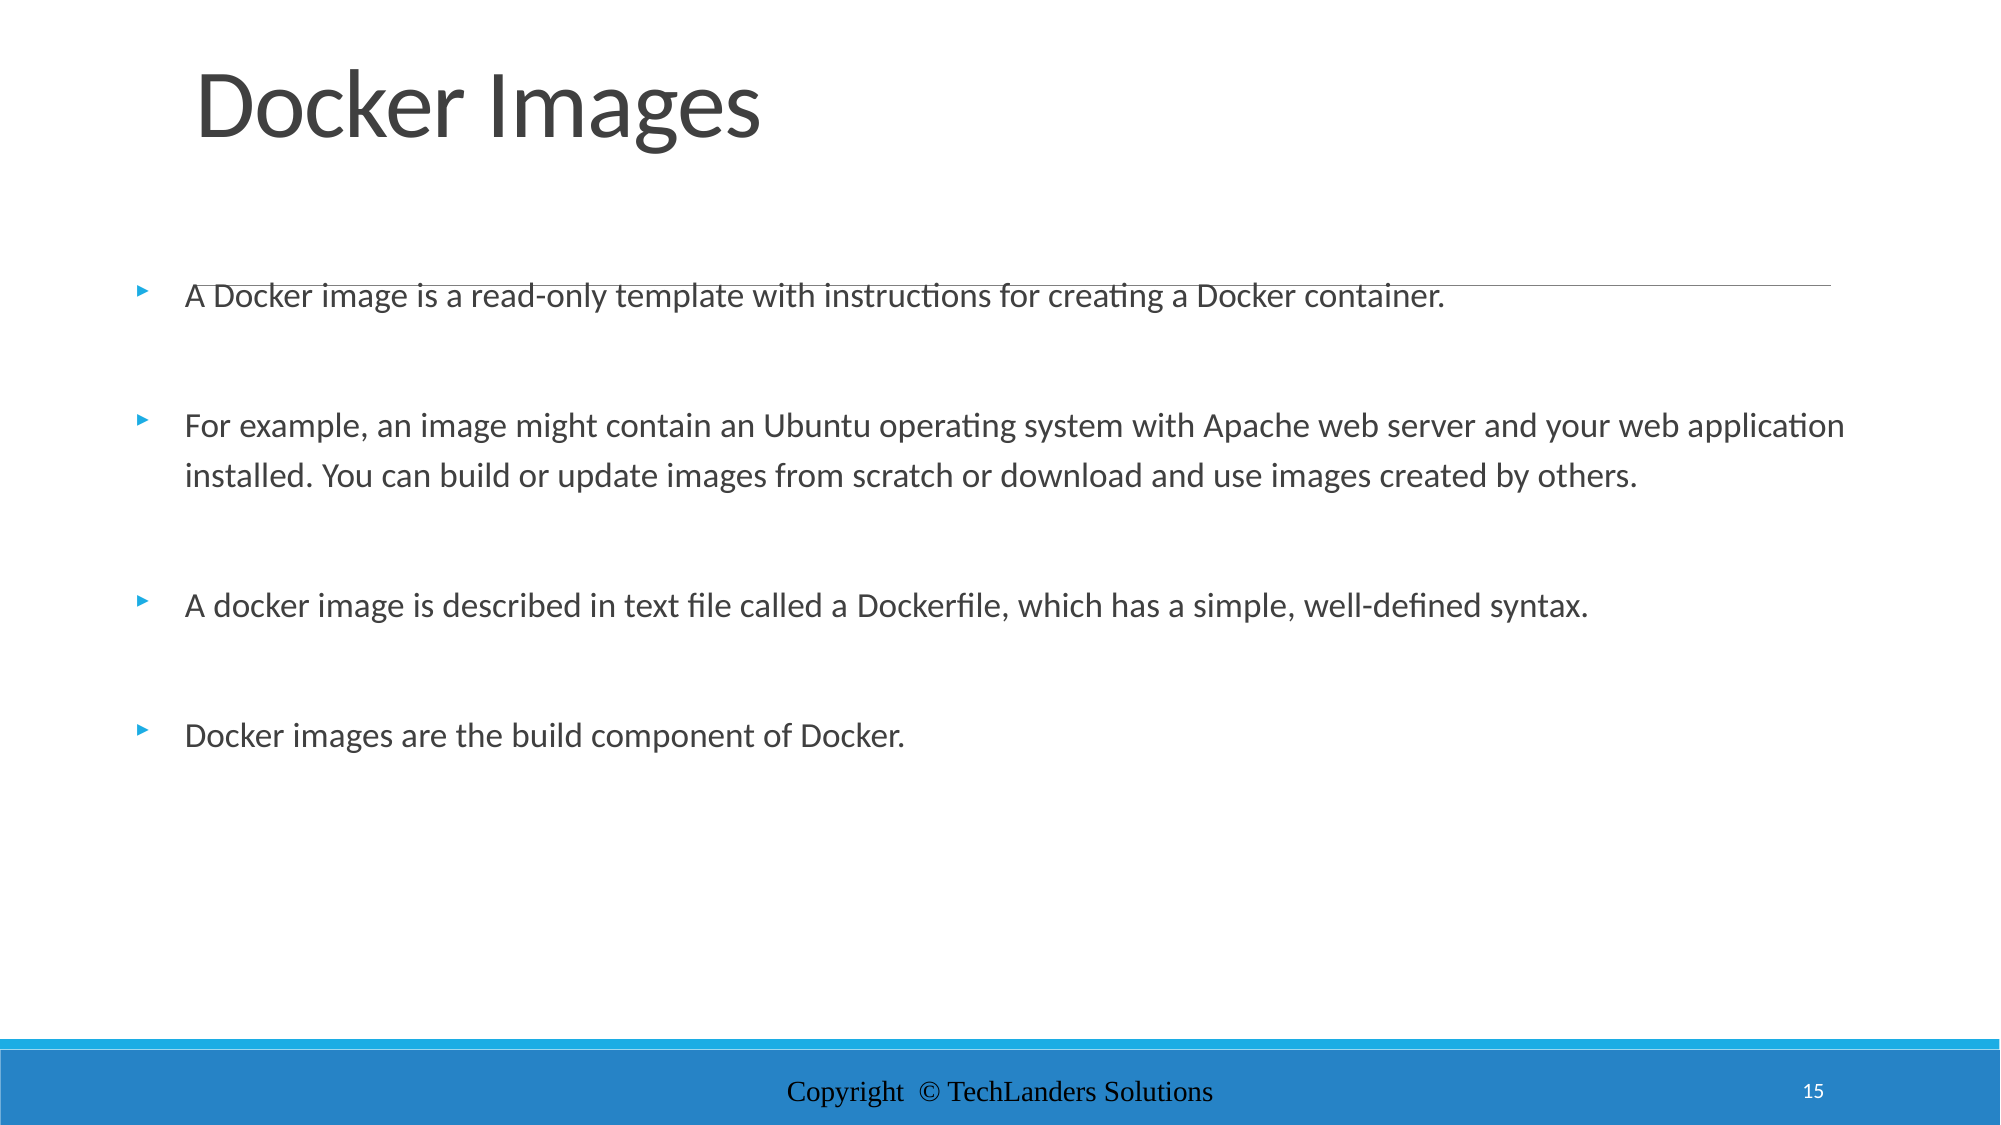

# Docker Images

A Docker image is a read-only template with instructions for creating a Docker container.

For example, an image might contain an Ubuntu operating system with Apache web server and your web application installed. You can build or update images from scratch or download and use images created by others.

A docker image is described in text file called a Dockerfile, which has a simple, well-defined syntax.

Docker images are the build component of Docker.

Copyright  © TechLanders Solutions
15